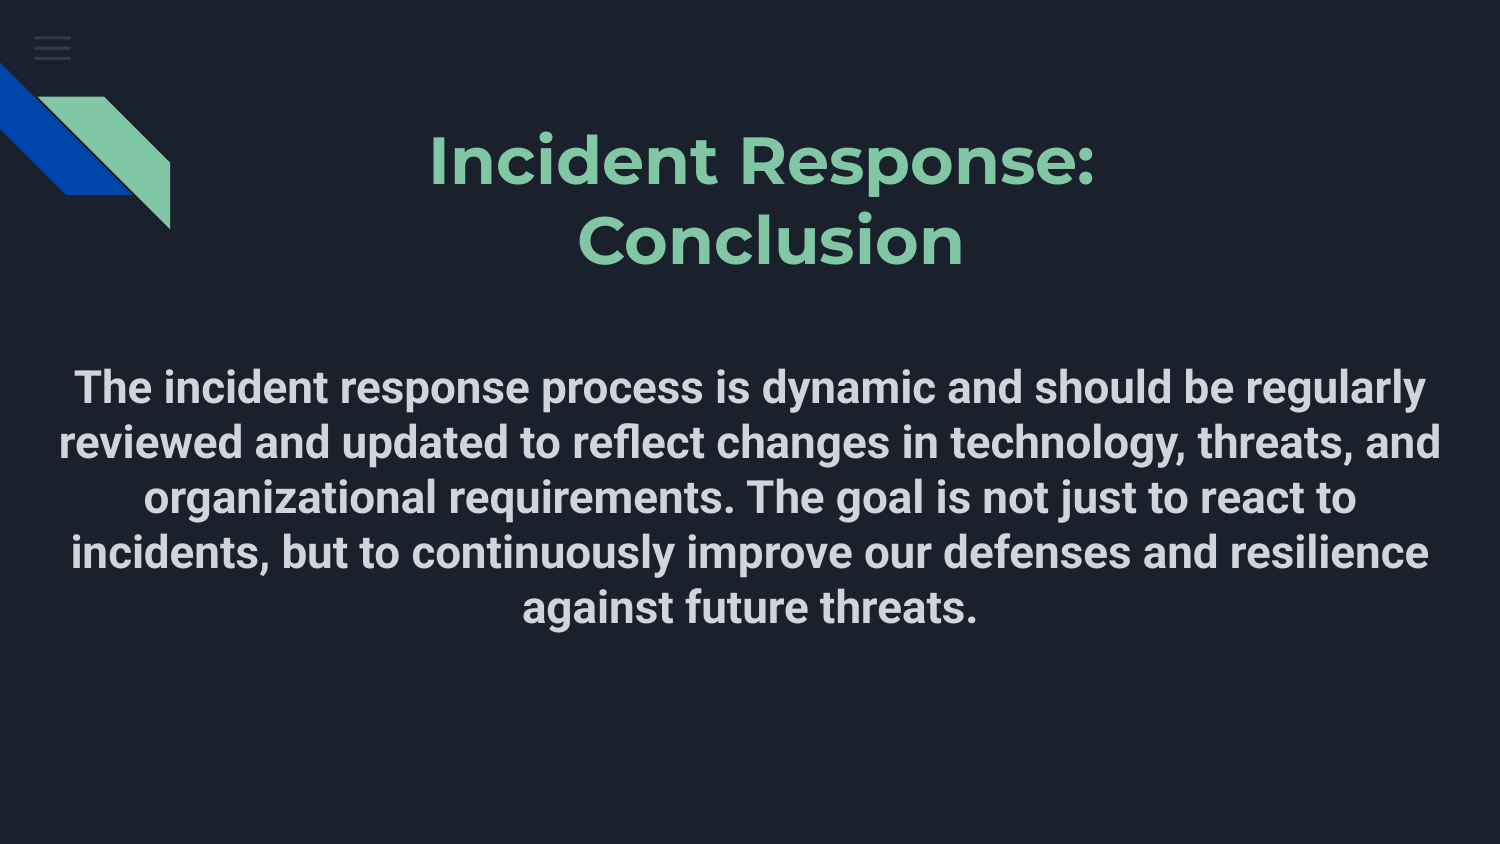

# Incident Response:
Conclusion
The incident response process is dynamic and should be regularly reviewed and updated to reflect changes in technology, threats, and organizational requirements. The goal is not just to react to incidents, but to continuously improve our defenses and resilience against future threats.